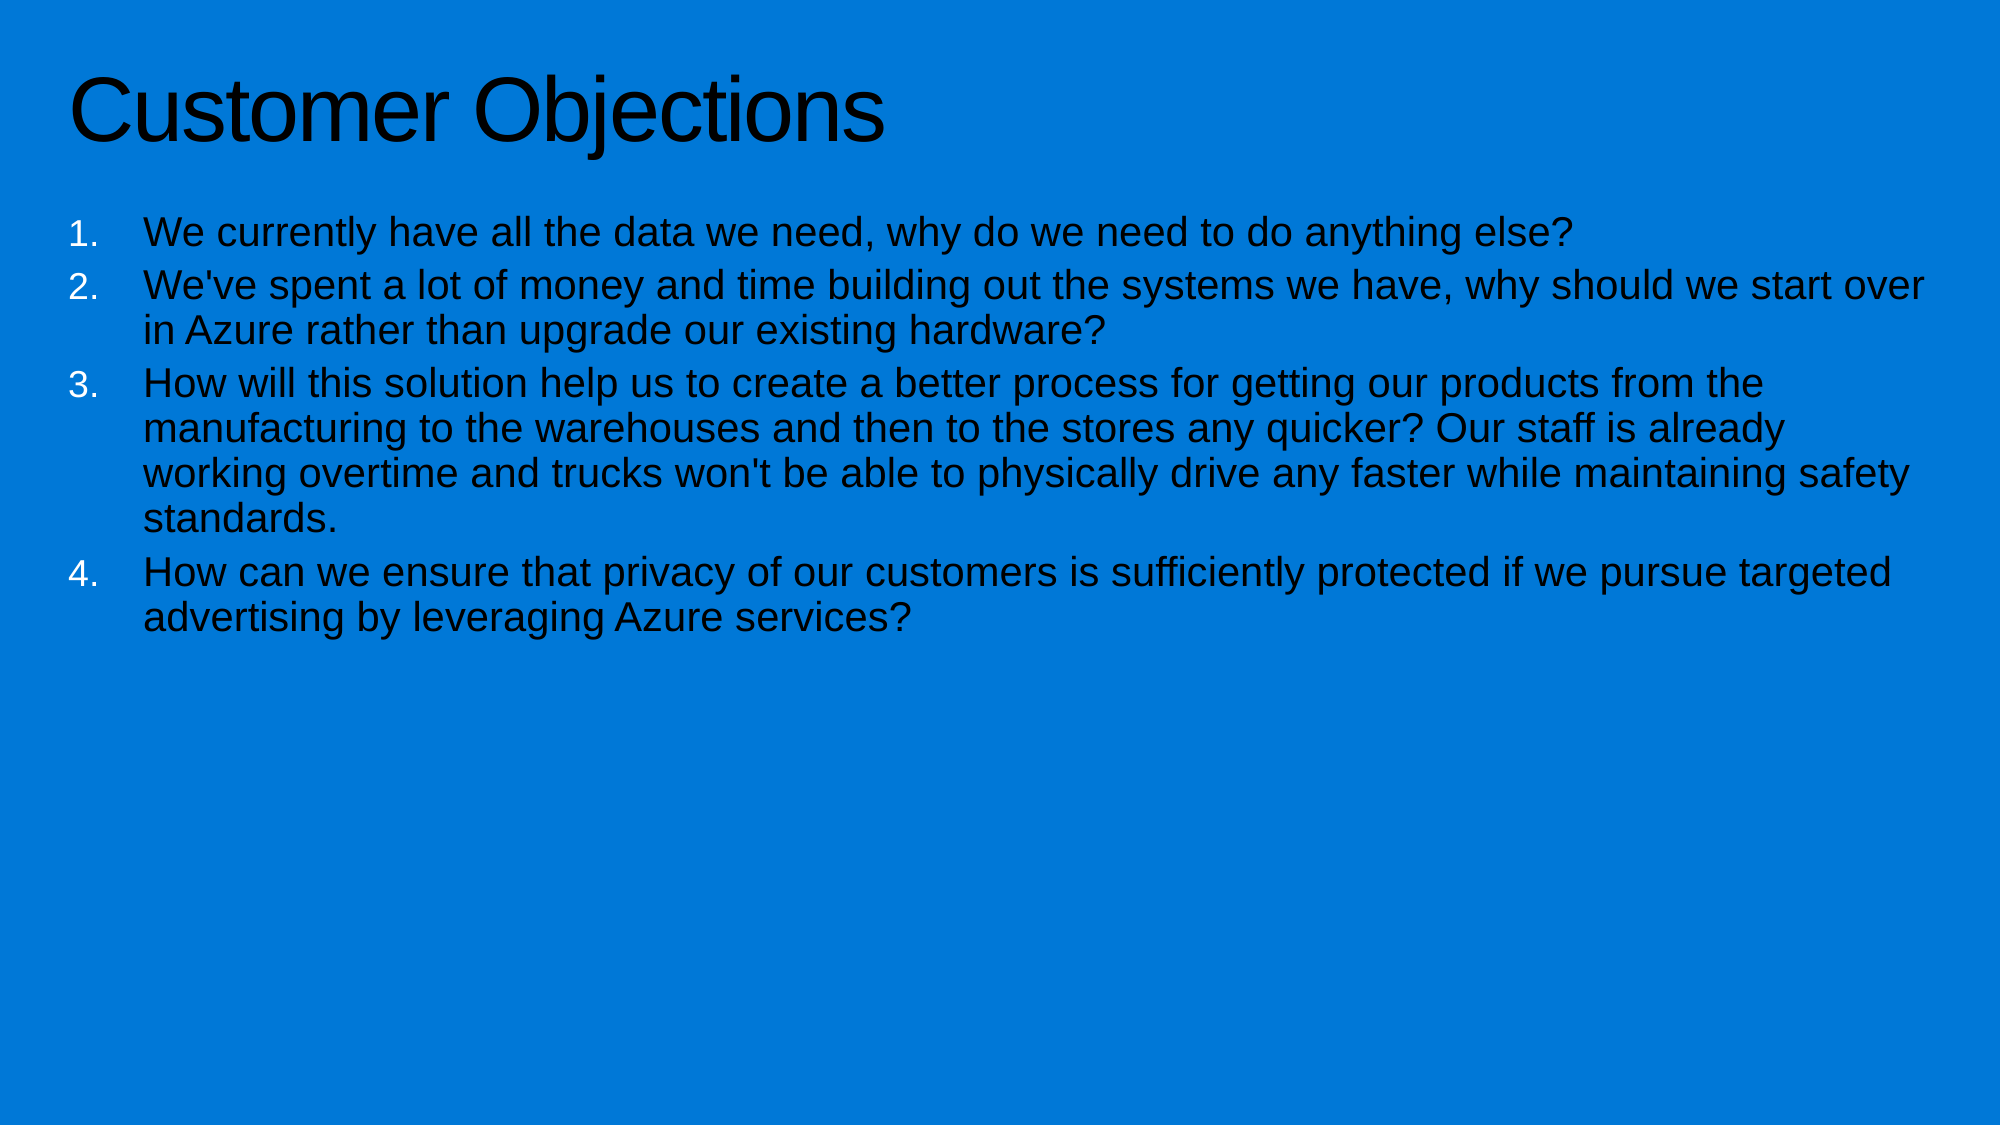

# Customer Objections
We currently have all the data we need, why do we need to do anything else?
We've spent a lot of money and time building out the systems we have, why should we start over in Azure rather than upgrade our existing hardware?
How will this solution help us to create a better process for getting our products from the manufacturing to the warehouses and then to the stores any quicker? Our staff is already working overtime and trucks won't be able to physically drive any faster while maintaining safety standards.
How can we ensure that privacy of our customers is sufficiently protected if we pursue targeted advertising by leveraging Azure services?